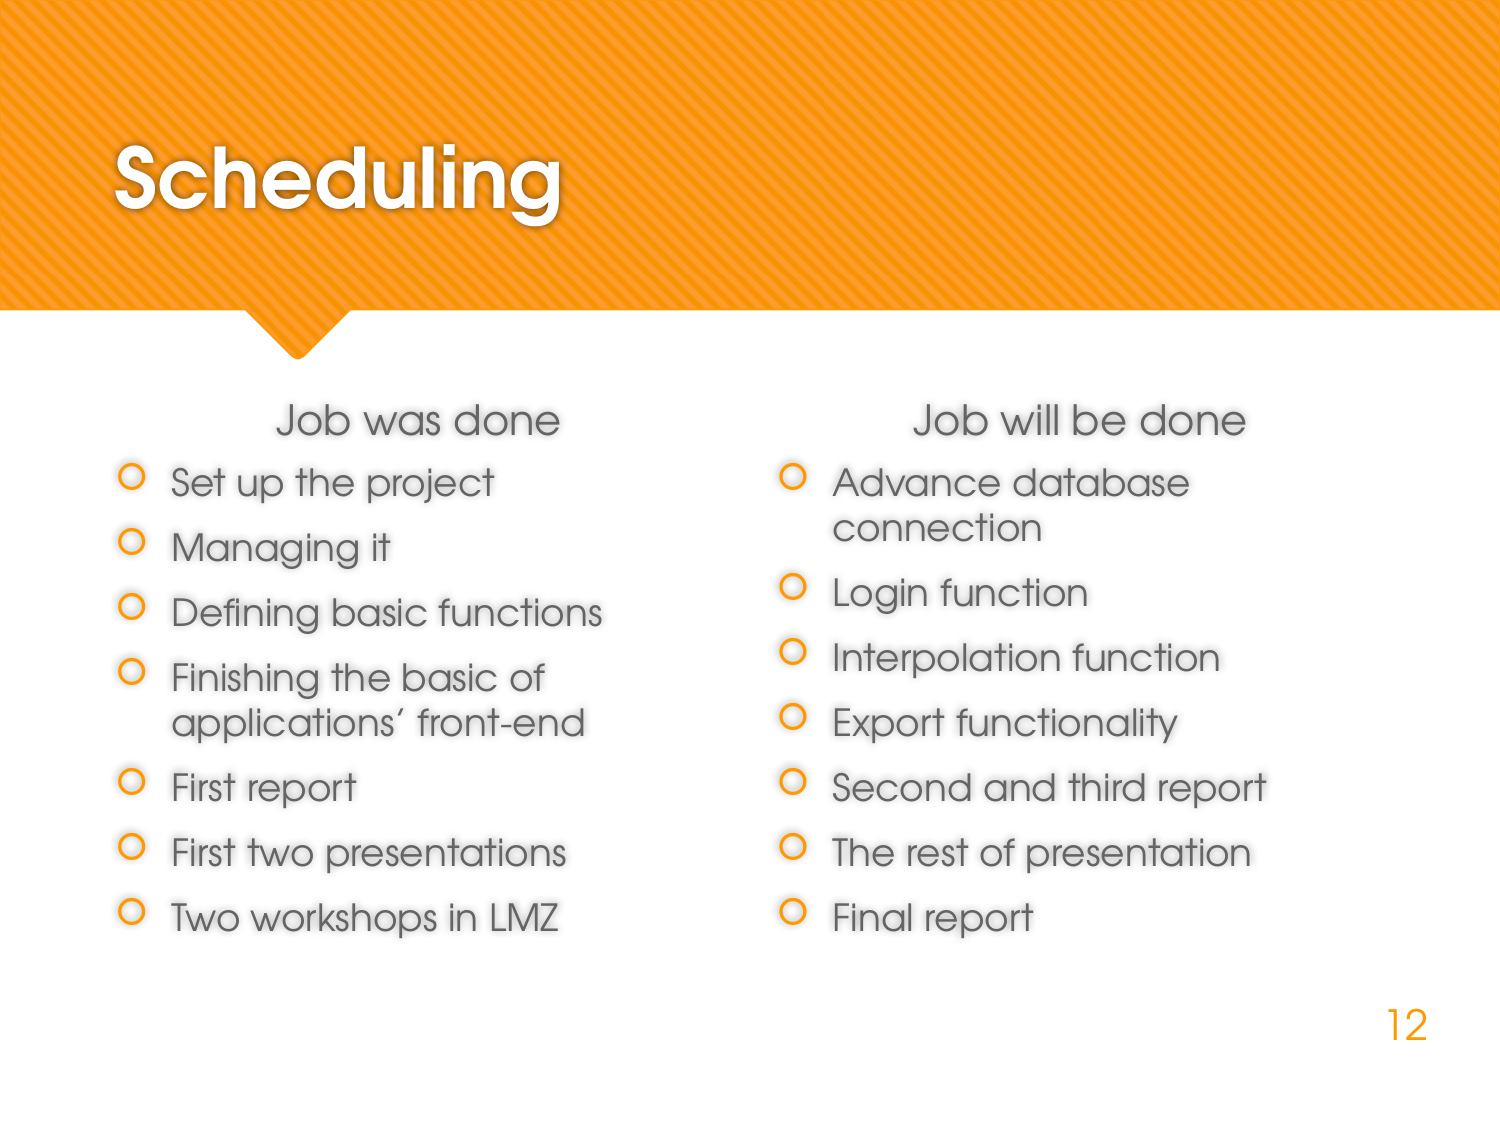

# Scheduling
Job was done
Job will be done
Set up the project
Managing it
Defining basic functions
Finishing the basic of applications’ front-end
First report
First two presentations
Two workshops in LMZ
Advance database connection
Login function
Interpolation function
Export functionality
Second and third report
The rest of presentation
Final report
12